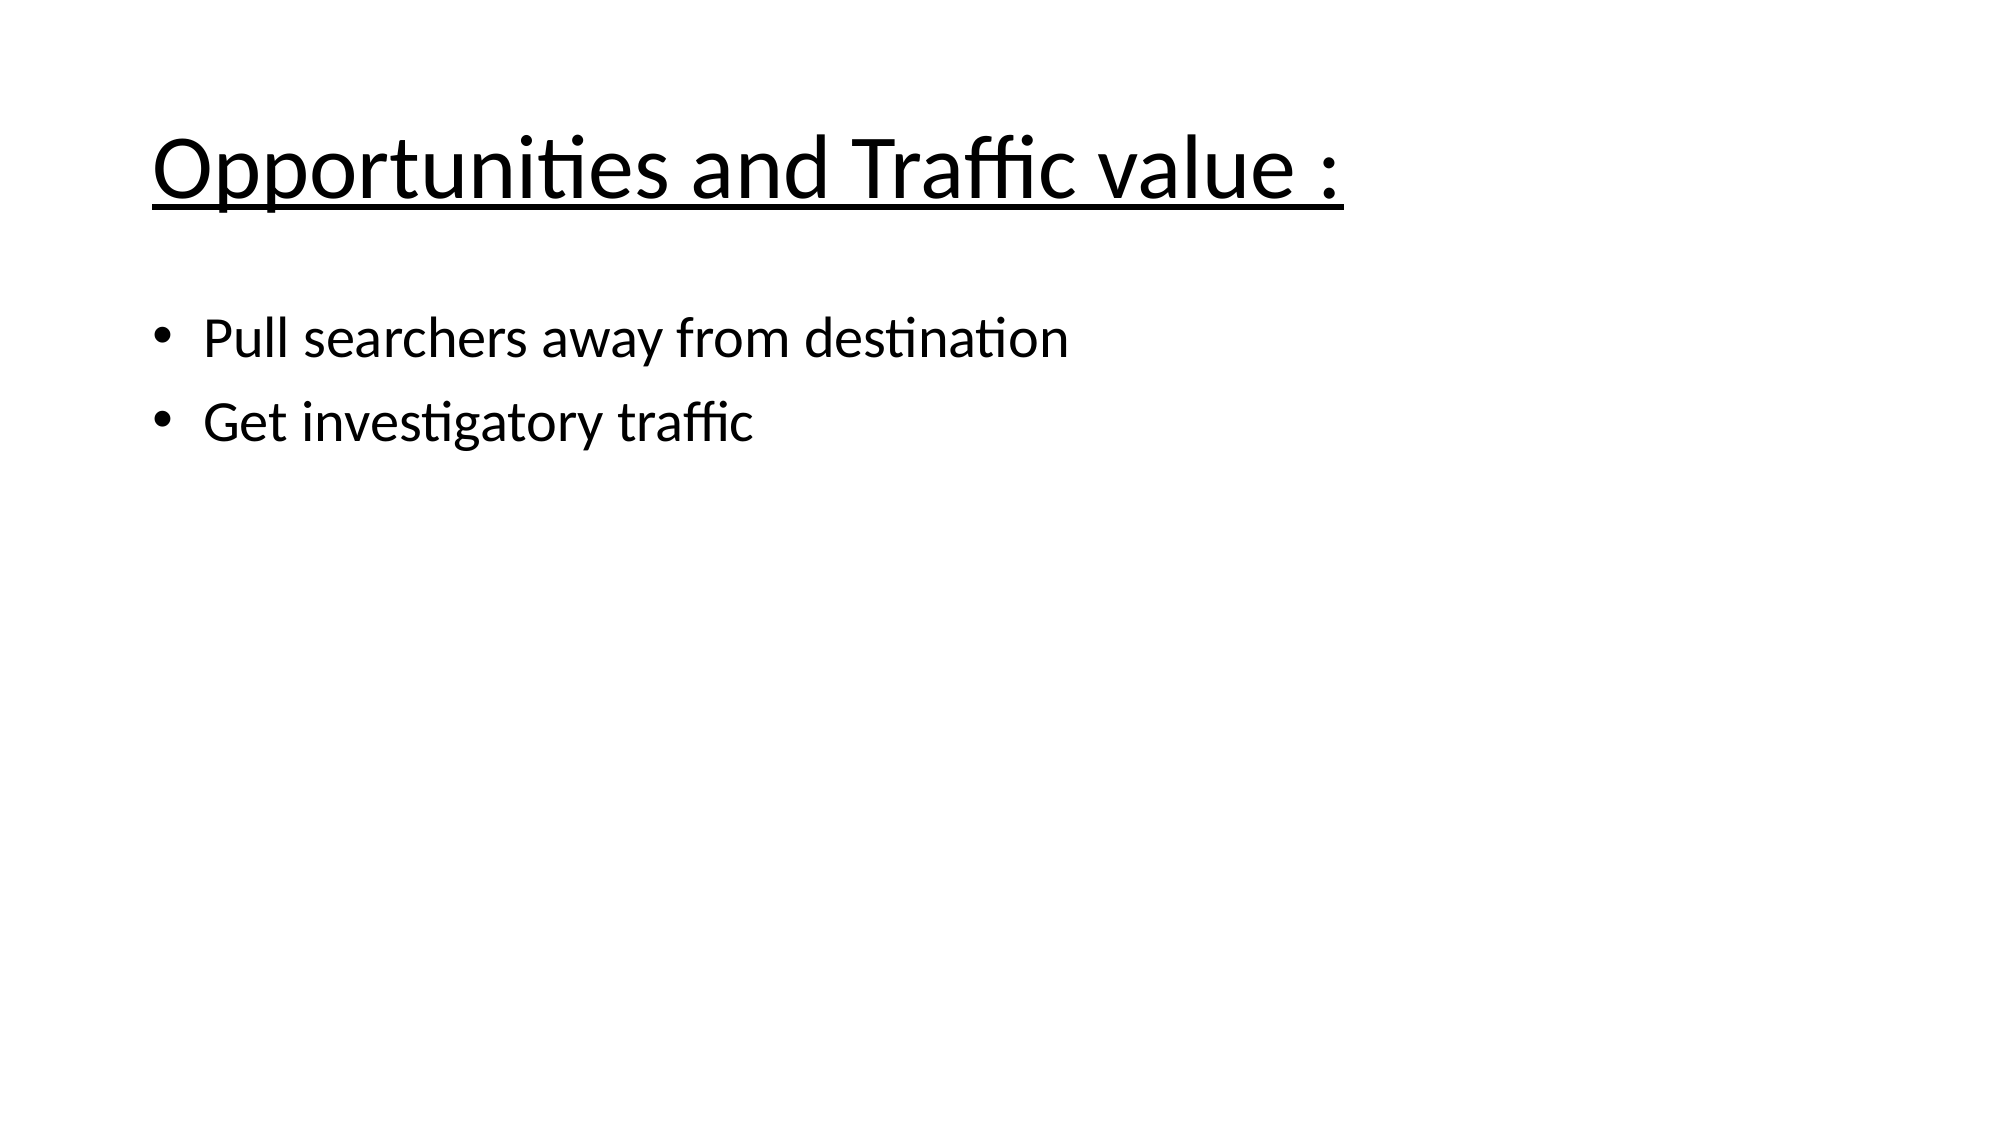

# Opportunities and Traffic value :
 Pull searchers away from destination
 Get investigatory traffic